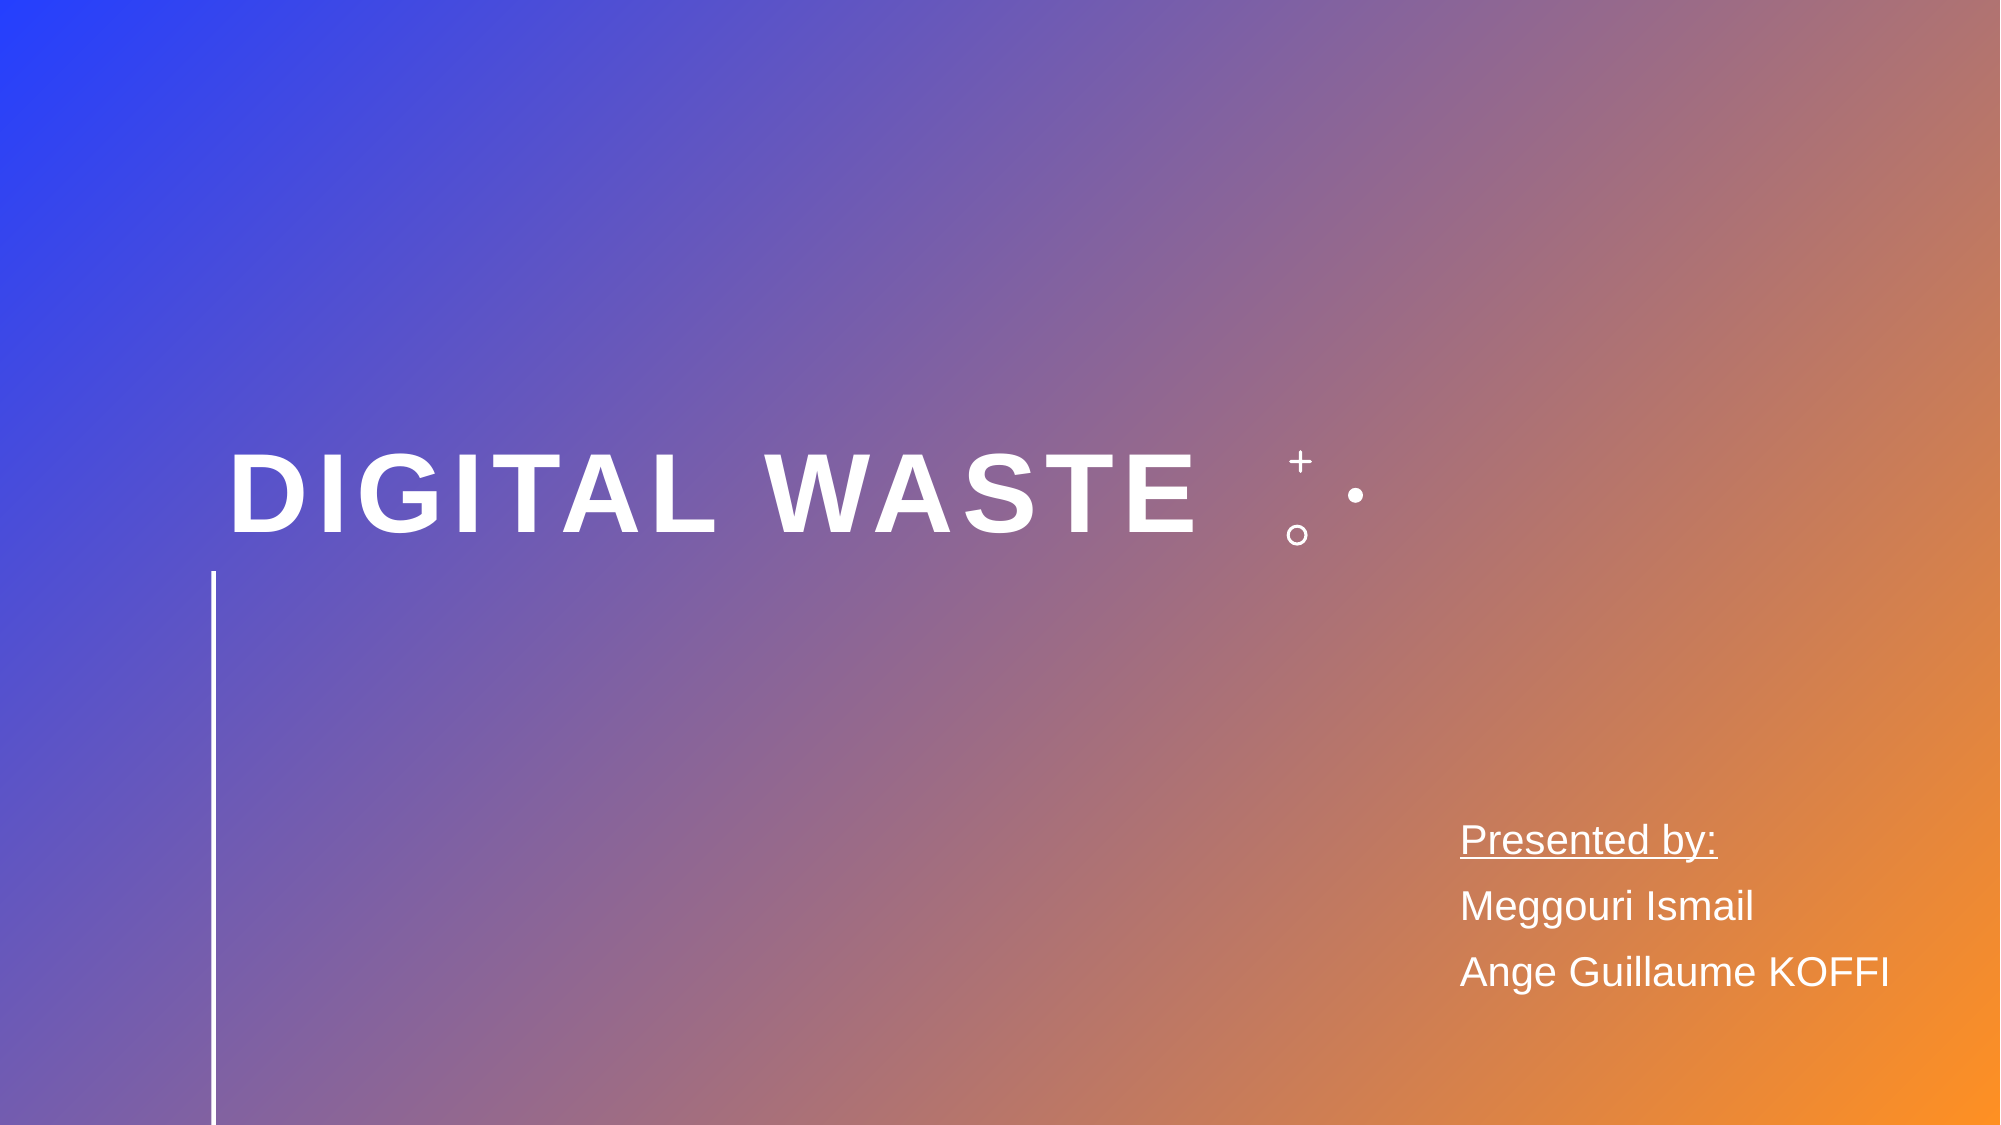

# Digital waste
Presented by:
Meggouri Ismail
Ange Guillaume KOFFI